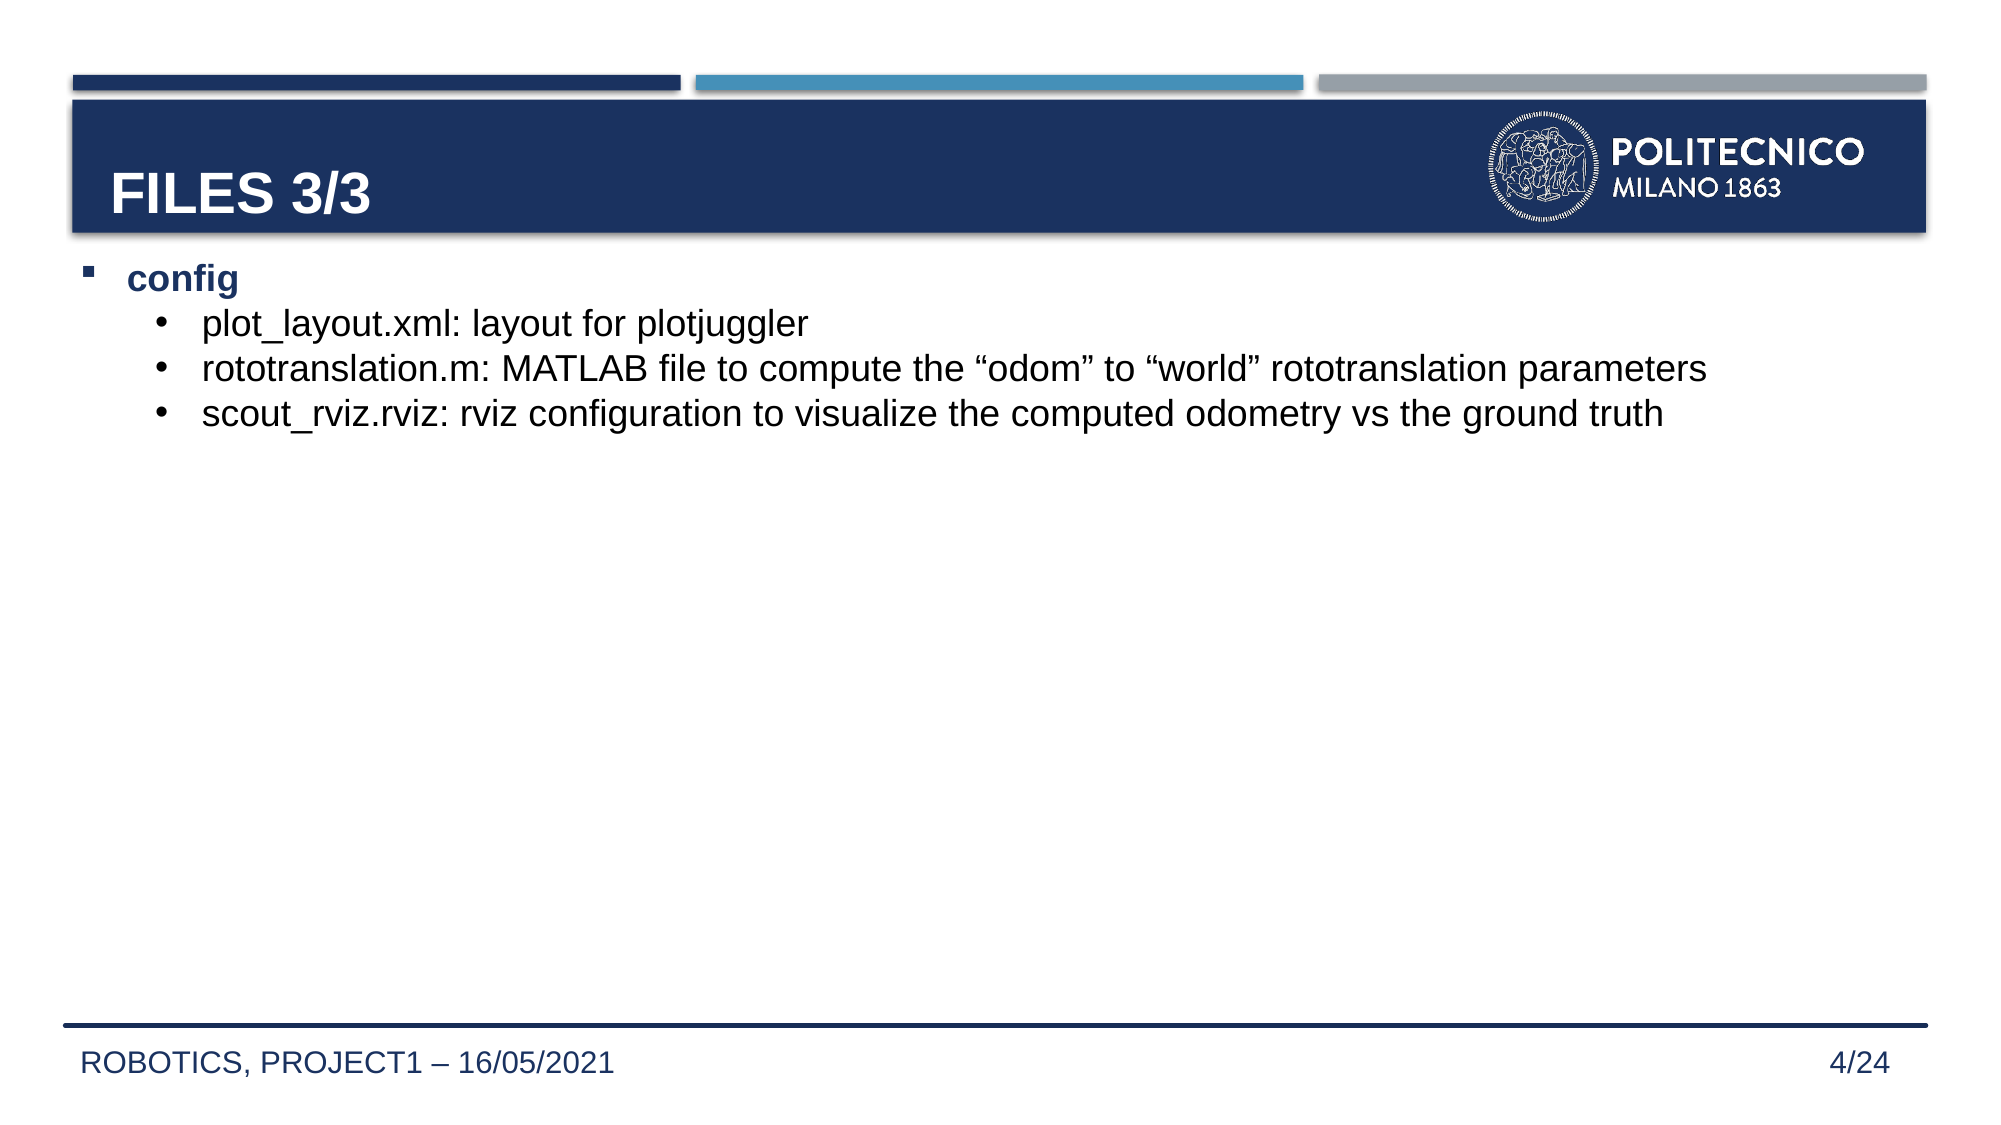

# FILES 3/3
config
plot_layout.xml: layout for plotjuggler
rototranslation.m: MATLAB file to compute the “odom” to “world” rototranslation parameters
scout_rviz.rviz: rviz configuration to visualize the computed odometry vs the ground truth
ROBOTICS, PROJECT1 – 16/05/2021
4/24